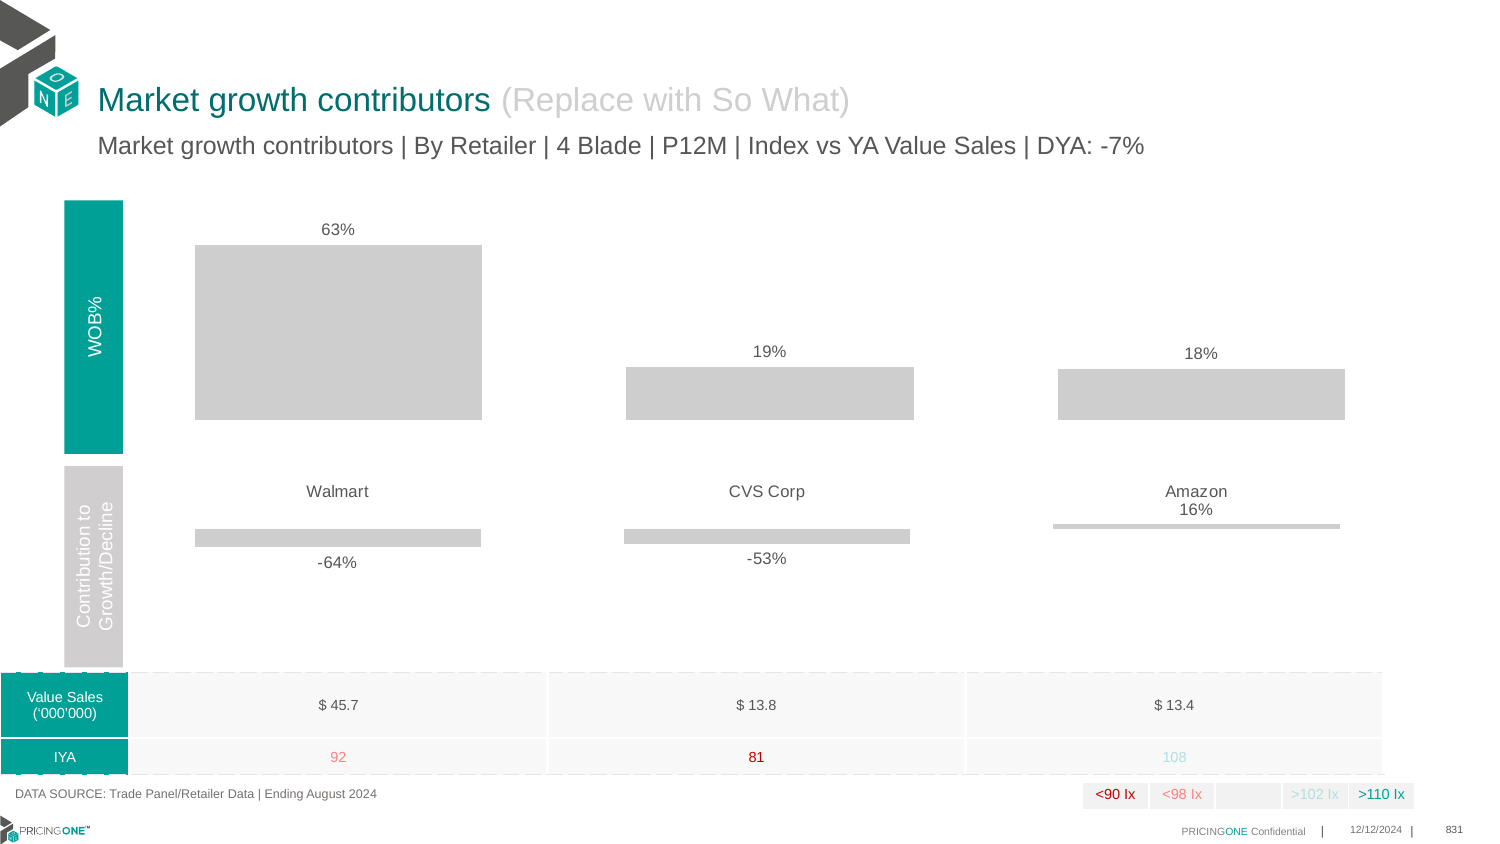

# Market growth contributors (Replace with So What)
Market growth contributors | By Retailer | 4 Blade | P12M | Index vs YA Value Sales | DYA: -7%

### Chart

| Category | WoB % |
|---|---|
| Walmart | 0.6260463979053142 |
| CVS Corp | 0.18975067723473066 |
| Amazon | 0.18420292485995507 |
WOB%

### Chart

| Category | Growth Contribution |
|---|---|
| Walmart | -0.6375142927827415 |
| CVS Corp | -0.5259454696882088 |
| Amazon | 0.16345976247095026 |
Contribution to Growth/Decline
| Value Sales (‘000’000) | $ 45.7 | $ 13.8 | $ 13.4 |
| --- | --- | --- | --- |
| IYA | 92 | 81 | 108 |
DATA SOURCE: Trade Panel/Retailer Data | Ending August 2024
| <90 Ix | <98 Ix |  | >102 Ix | >110 Ix |
| --- | --- | --- | --- | --- |

12/12/2024
831